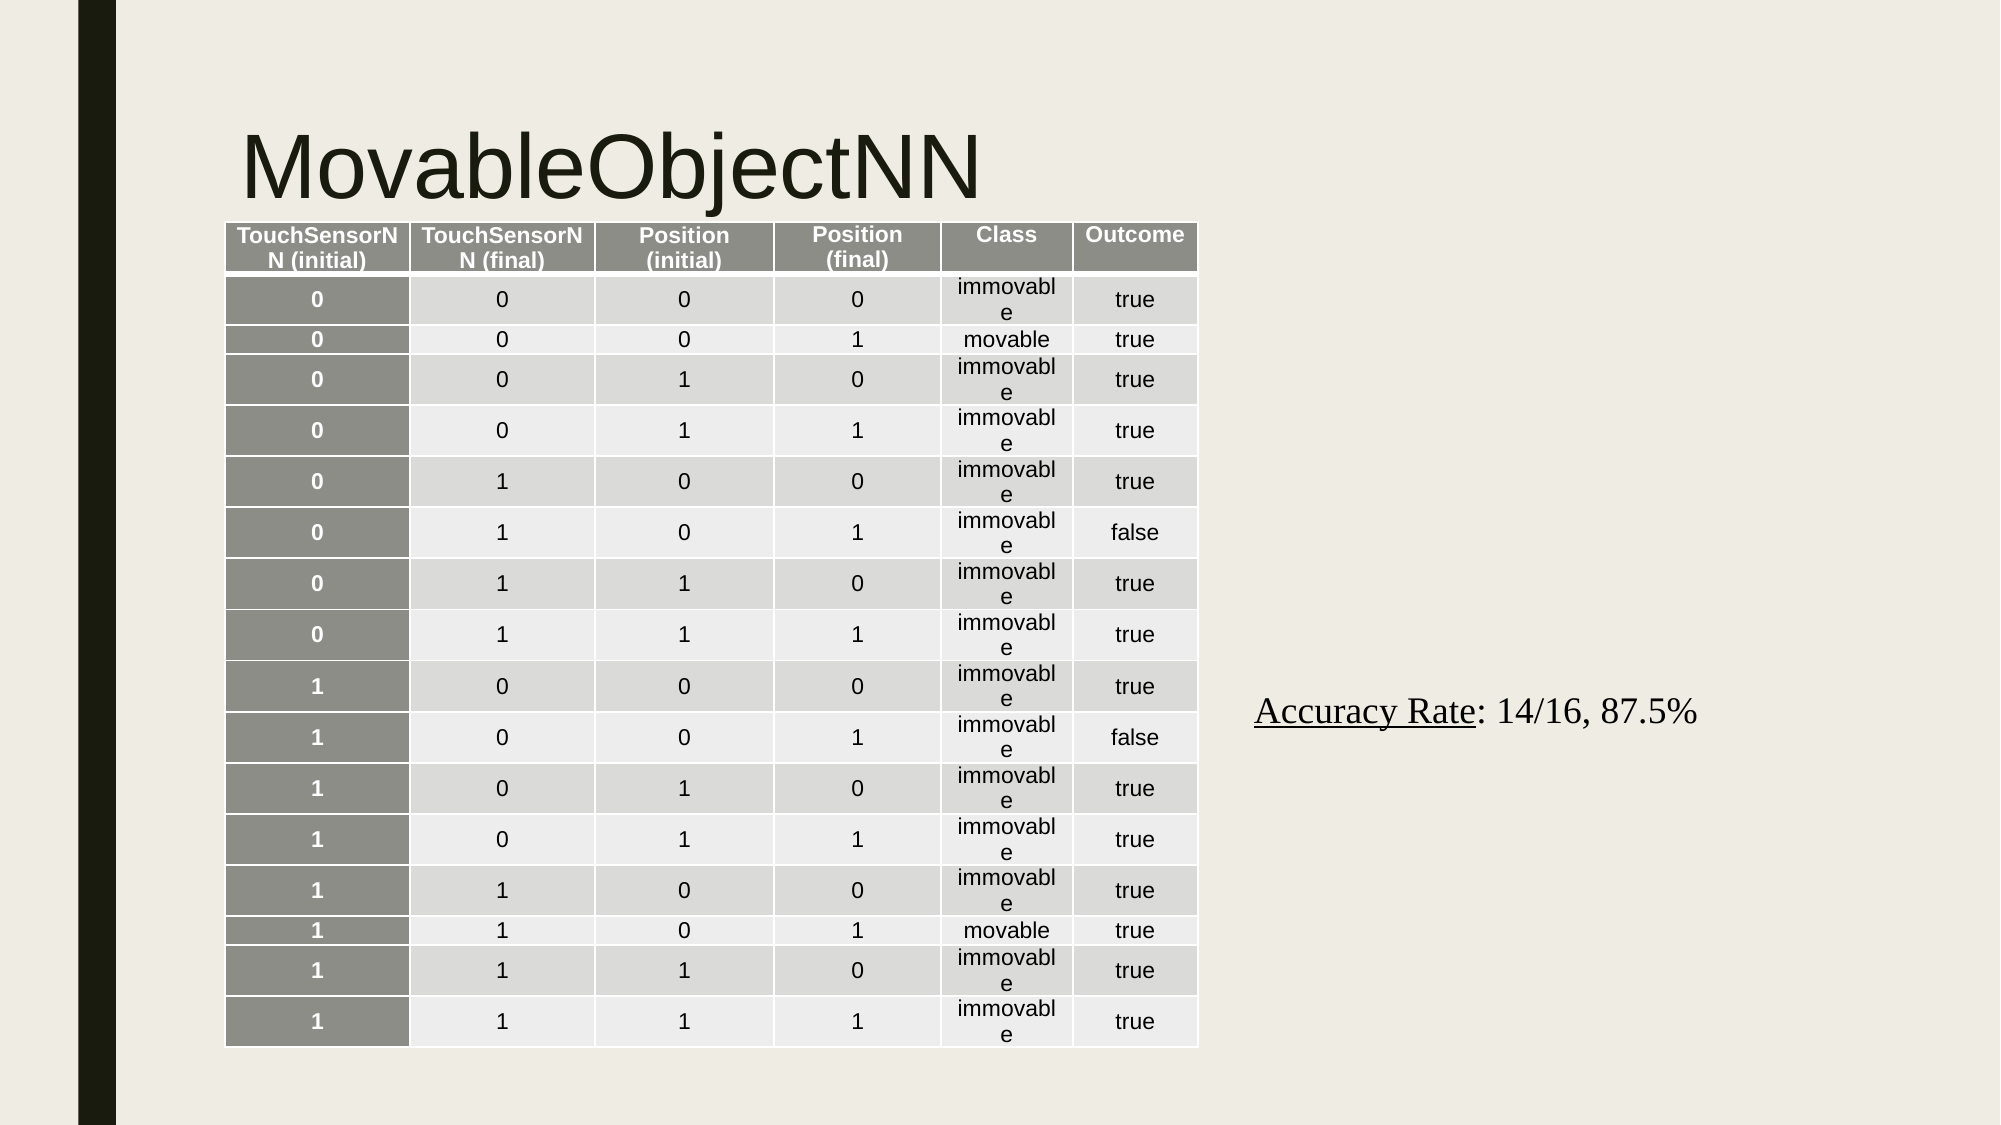

# MovableObjectNN
| TouchSensorNN (initial) | TouchSensorNN (final) | Position (initial) | Position (final) | Class | Outcome |
| --- | --- | --- | --- | --- | --- |
| 0 | 0 | 0 | 0 | immovable | true |
| 0 | 0 | 0 | 1 | movable | true |
| 0 | 0 | 1 | 0 | immovable | true |
| 0 | 0 | 1 | 1 | immovable | true |
| 0 | 1 | 0 | 0 | immovable | true |
| 0 | 1 | 0 | 1 | immovable | false |
| 0 | 1 | 1 | 0 | immovable | true |
| 0 | 1 | 1 | 1 | immovable | true |
| 1 | 0 | 0 | 0 | immovable | true |
| 1 | 0 | 0 | 1 | immovable | false |
| 1 | 0 | 1 | 0 | immovable | true |
| 1 | 0 | 1 | 1 | immovable | true |
| 1 | 1 | 0 | 0 | immovable | true |
| 1 | 1 | 0 | 1 | movable | true |
| 1 | 1 | 1 | 0 | immovable | true |
| 1 | 1 | 1 | 1 | immovable | true |

Accuracy Rate: 14/16, 87.5%